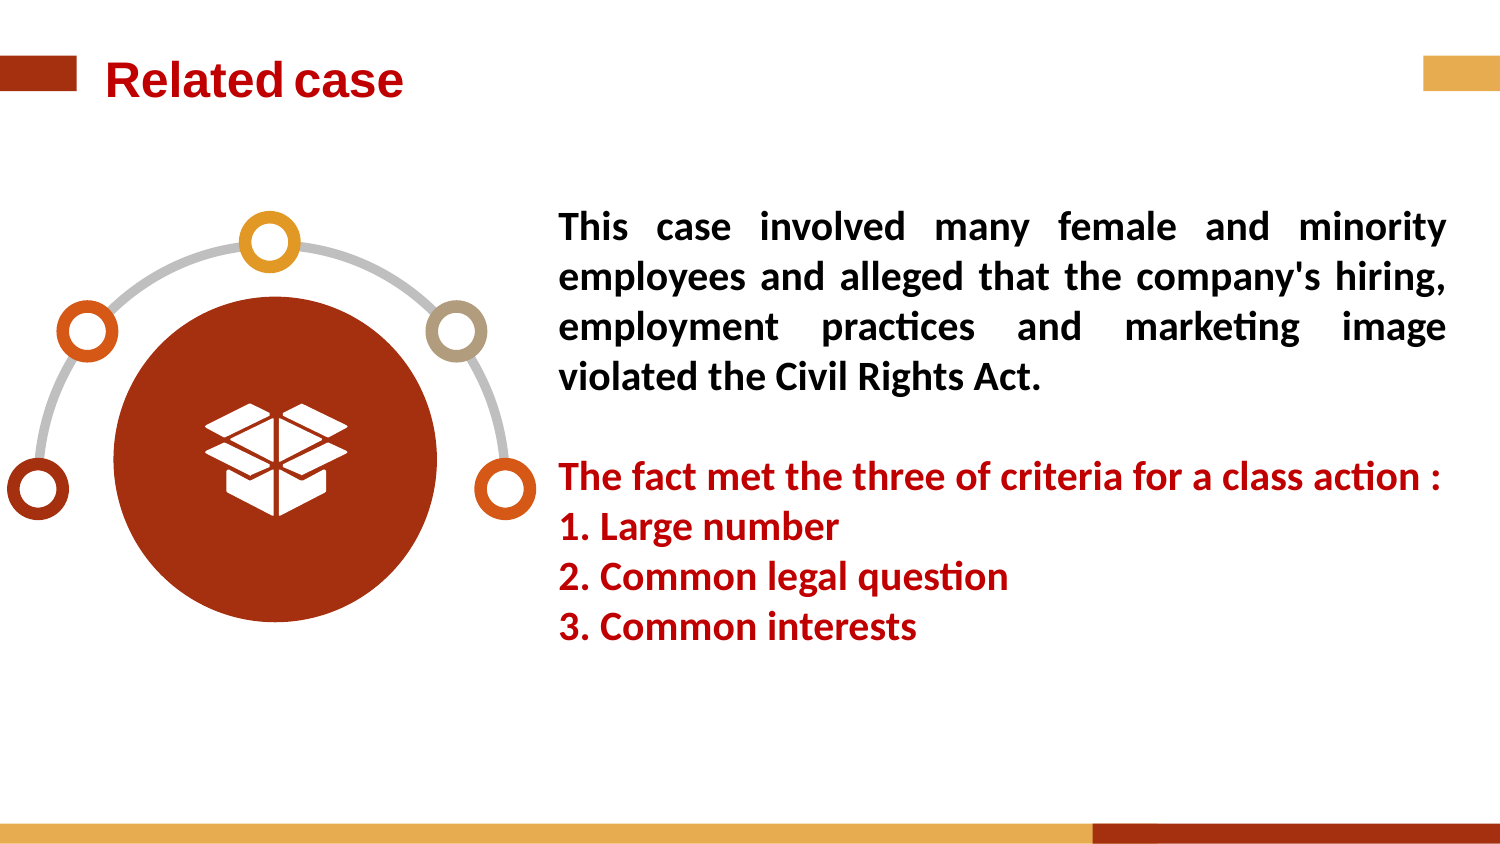

Related case

This case involved many female and minority employees and alleged that the company's hiring, employment practices and marketing image violated the Civil Rights Act.

The fact met the three of criteria for a class action :
1. Large number
2. Common legal question
3. Common interests